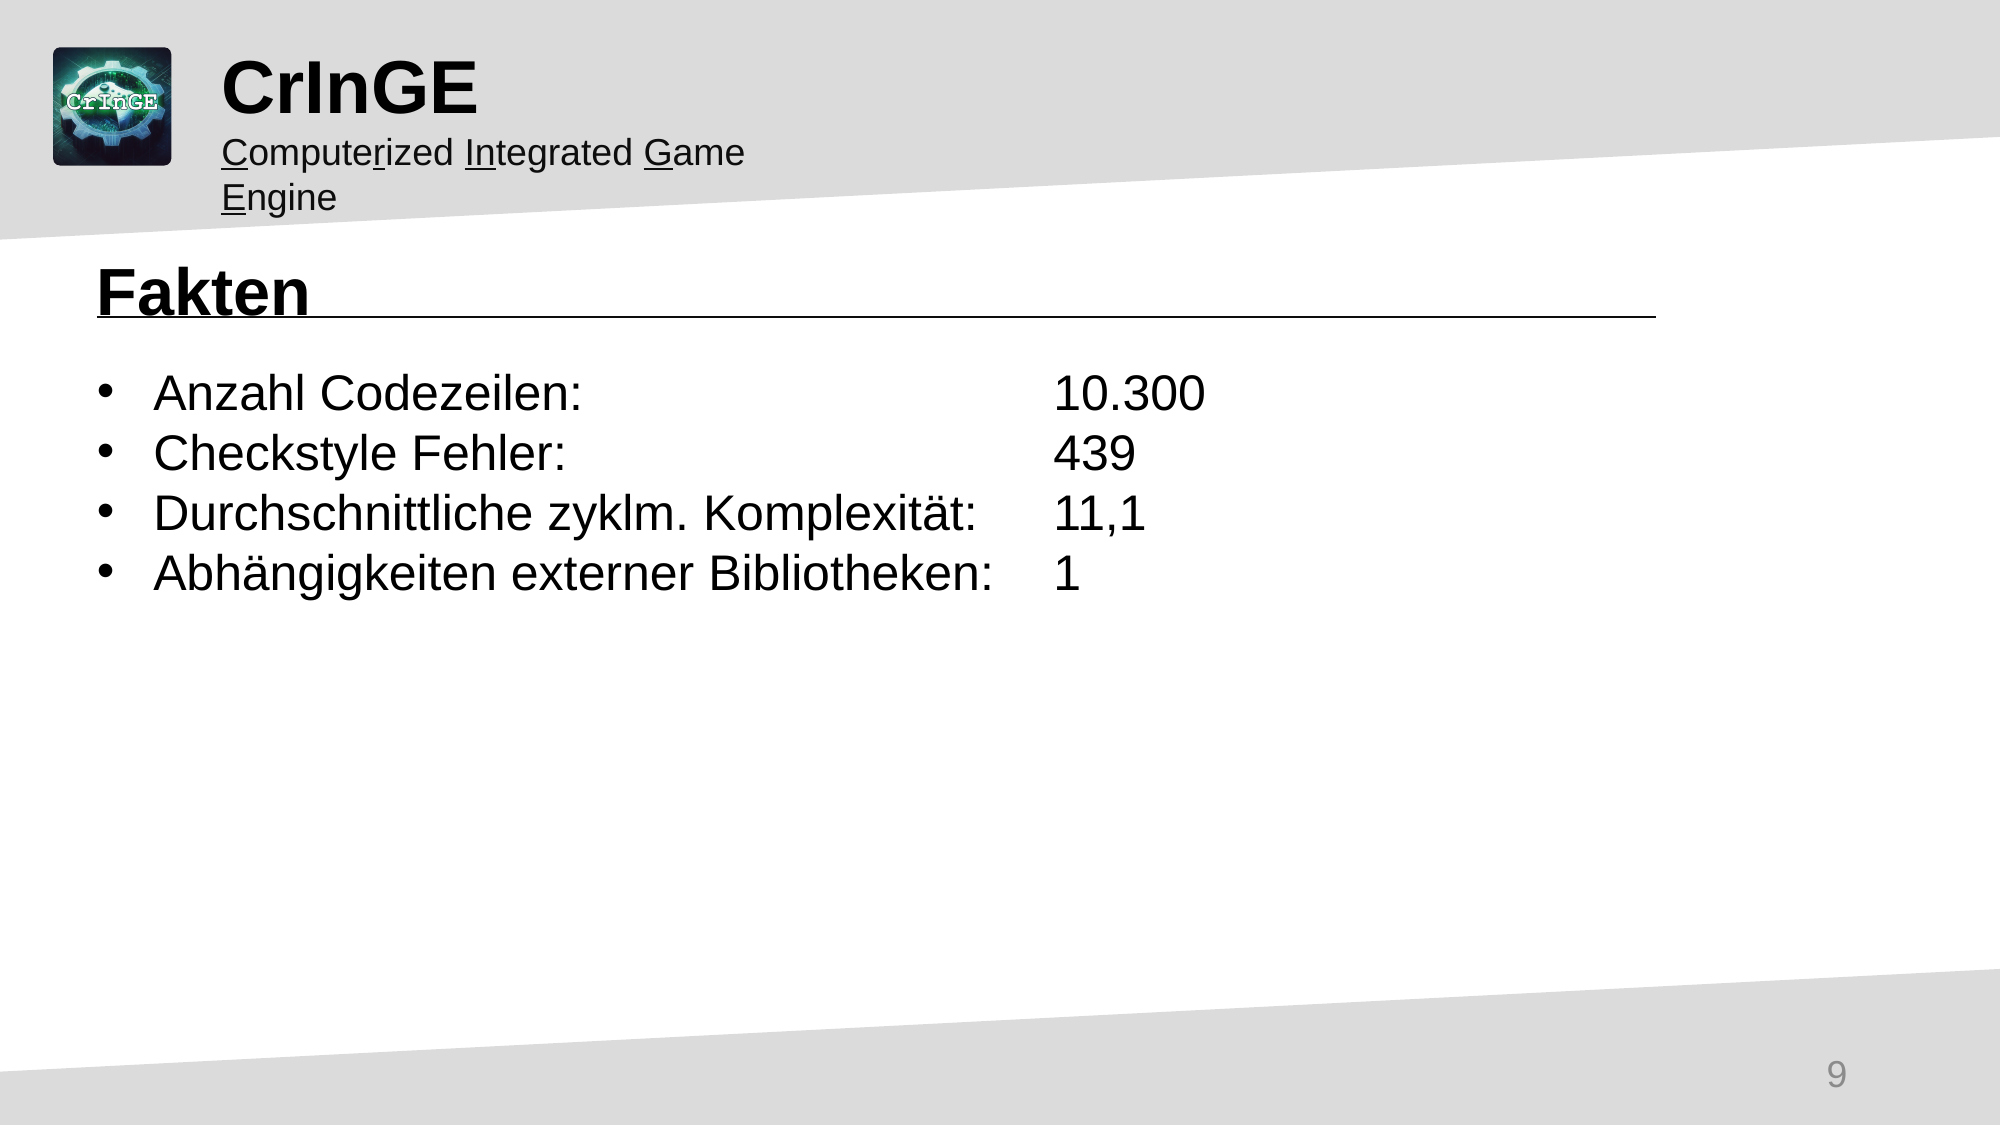

CrInGE
Computerized Integrated Game Engine

Fakten
Anzahl Codezeilen:				10.300
Checkstyle Fehler:				439
Durchschnittliche zyklm. Komplexität:	11,1
Abhängigkeiten externer Bibliotheken:	1

9